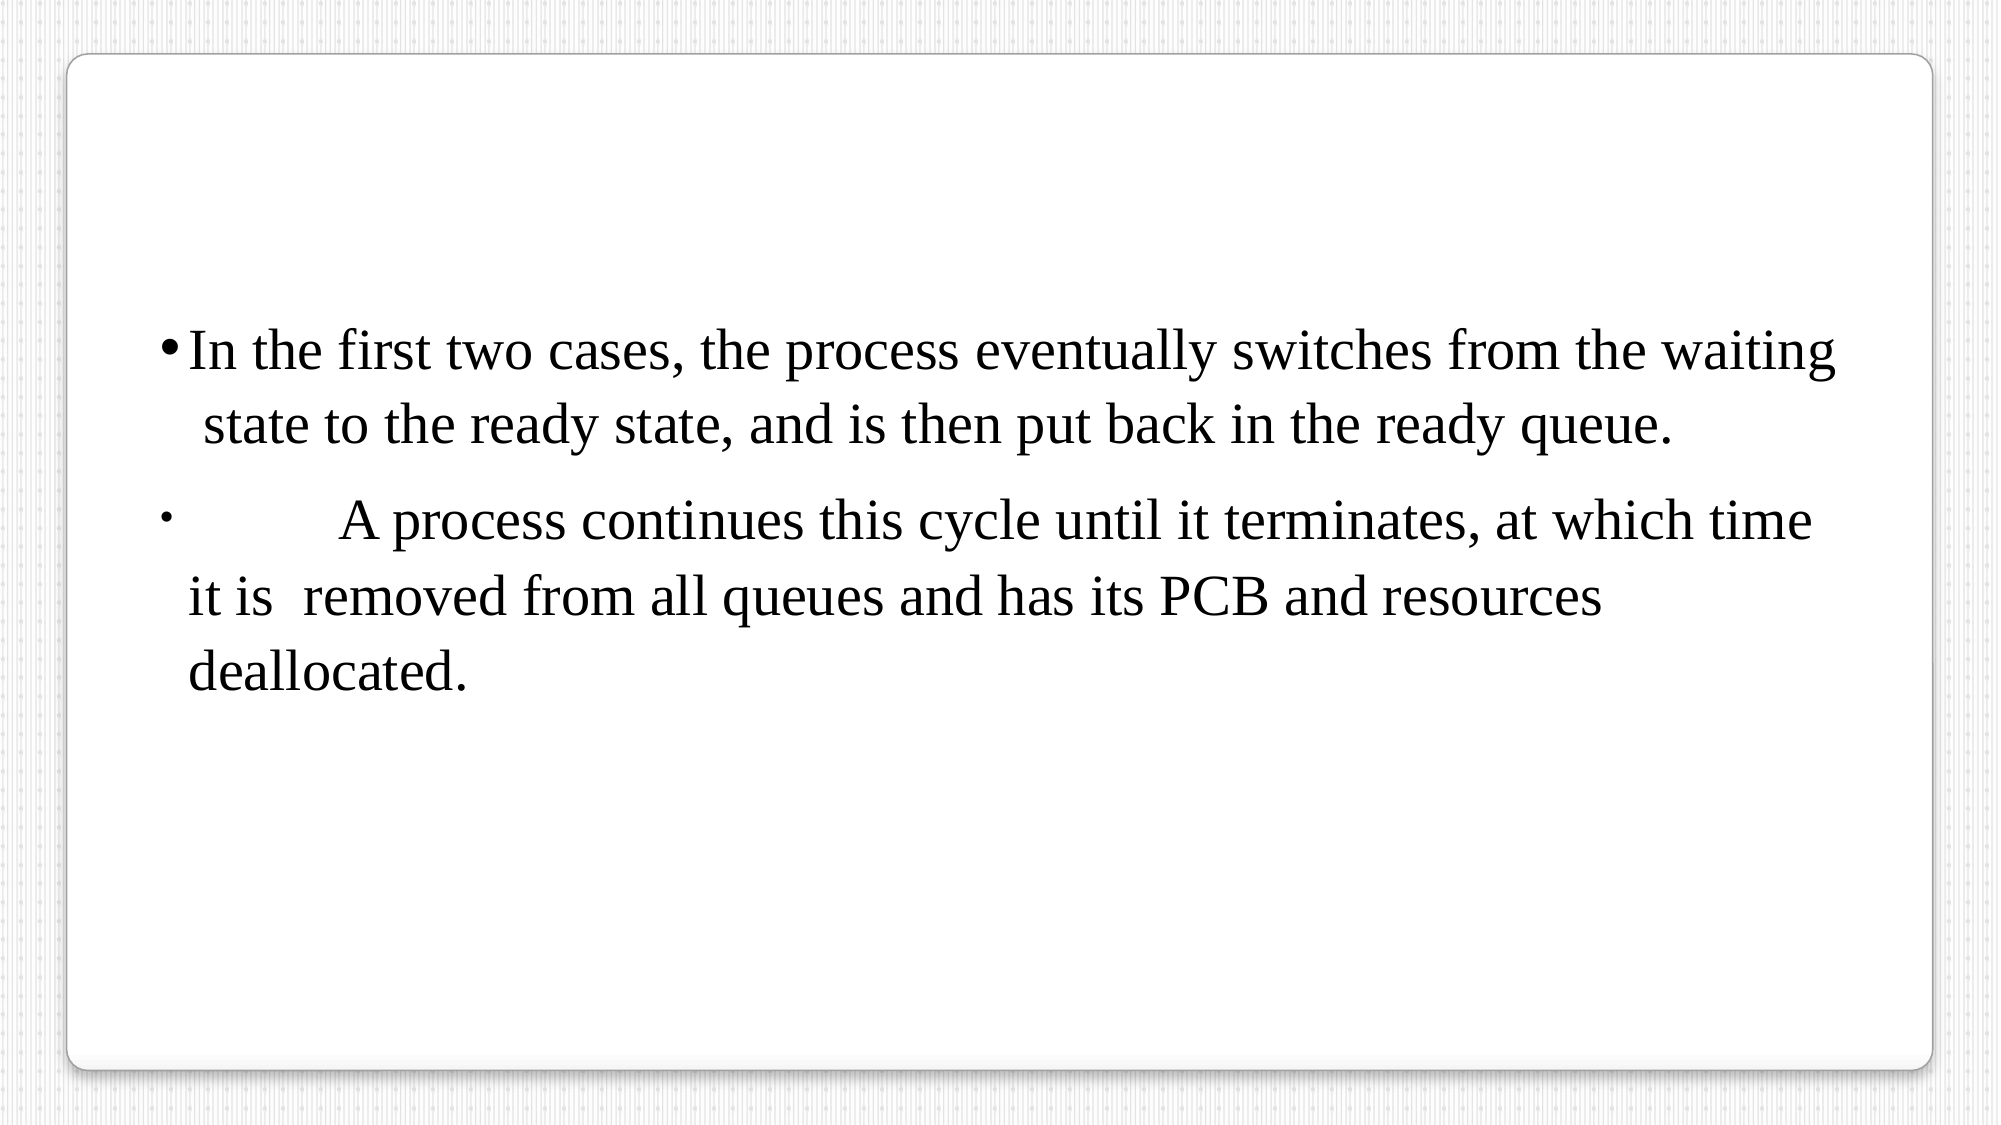

In the first two cases, the process eventually switches from the waiting  state to the ready state, and is then put back in the ready queue.
	A process continues this cycle until it terminates, at which time it is  removed from all queues and has its PCB and resources deallocated.